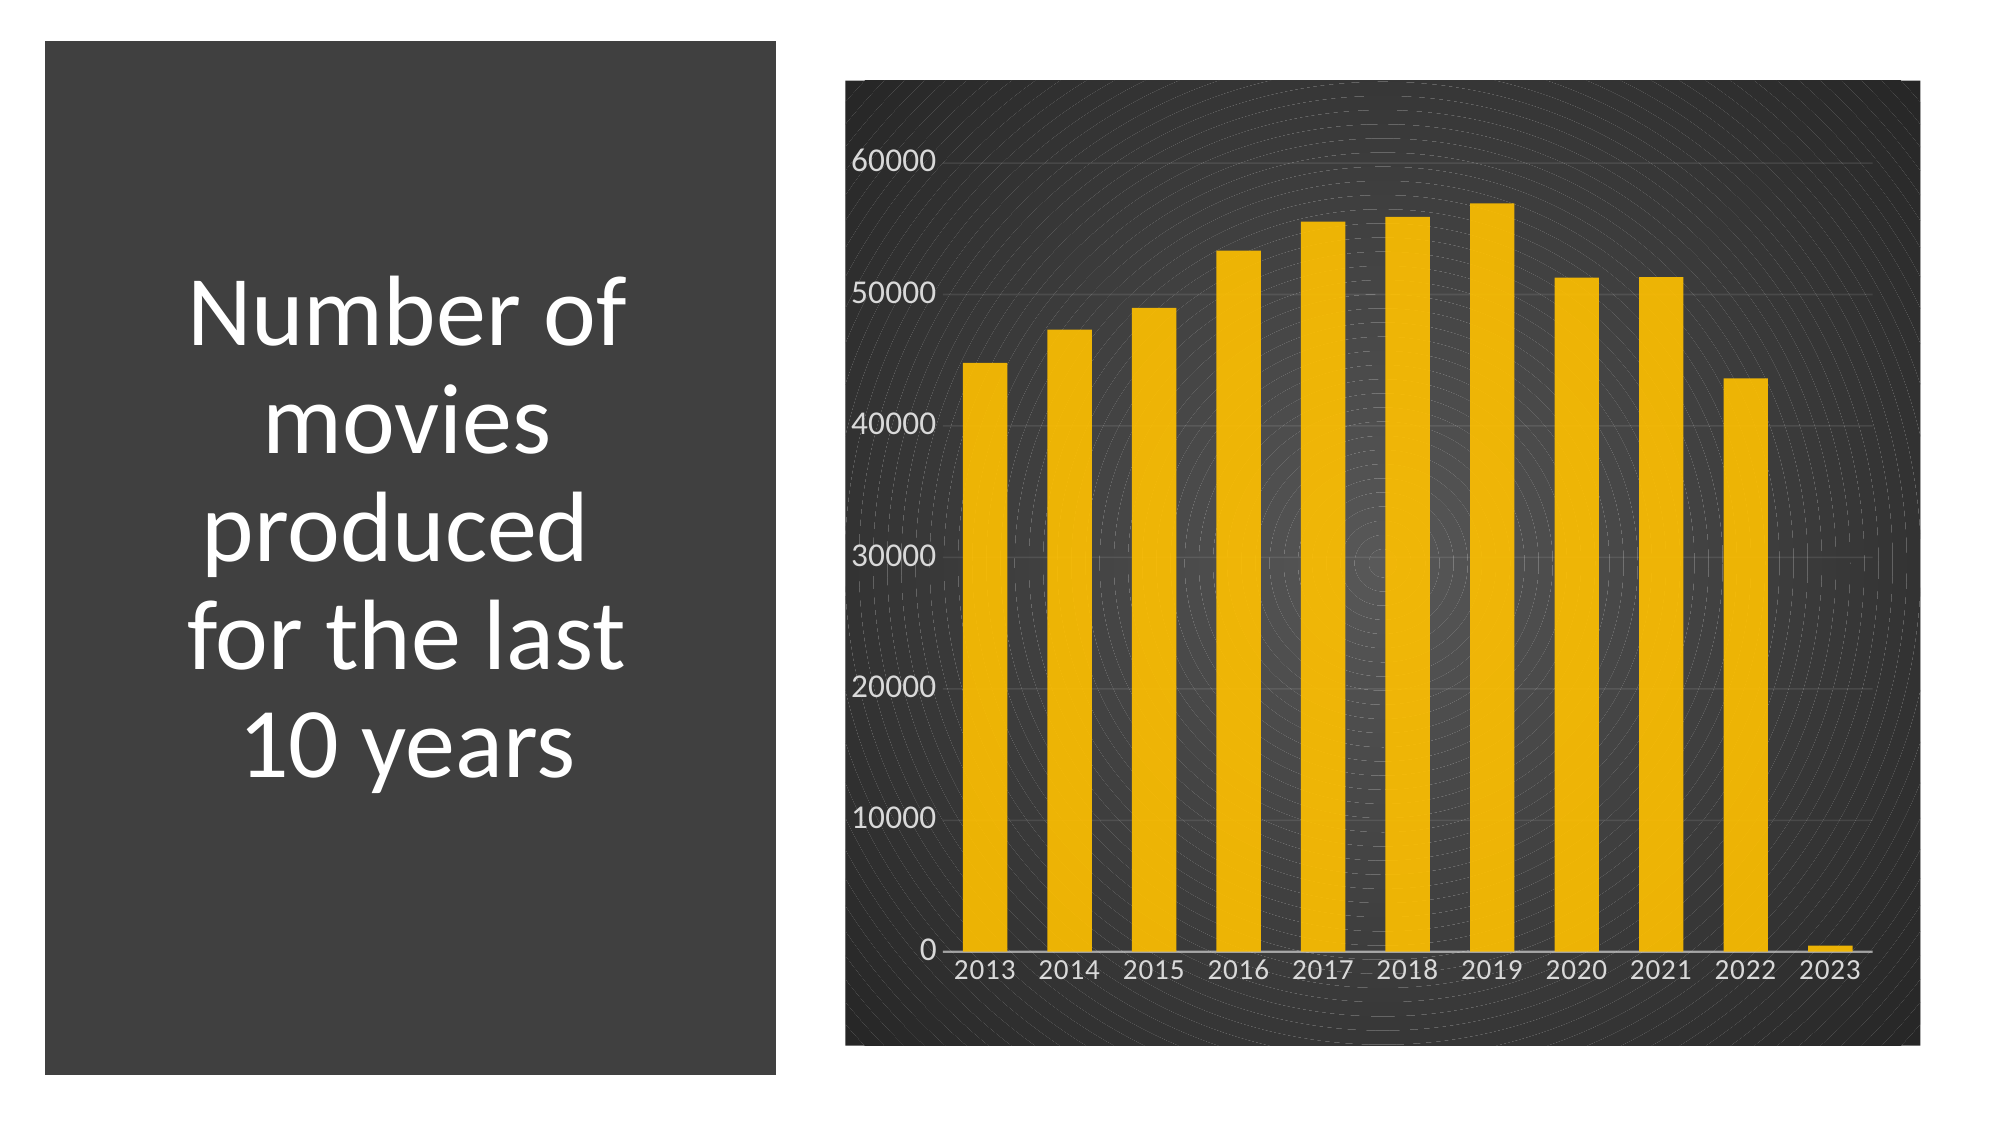

### Chart

| Category |  |
|---|---|
| 2013 | 44804.0 |
| 2014 | 47324.0 |
| 2015 | 48986.0 |
| 2016 | 53332.0 |
| 2017 | 55538.0 |
| 2018 | 55896.0 |
| 2019 | 56928.0 |
| 2020 | 51283.0 |
| 2021 | 51329.0 |
| 2022 | 43615.0 |
| 2023 | 471.0 |
# Number of movies produced  for the last 10 years